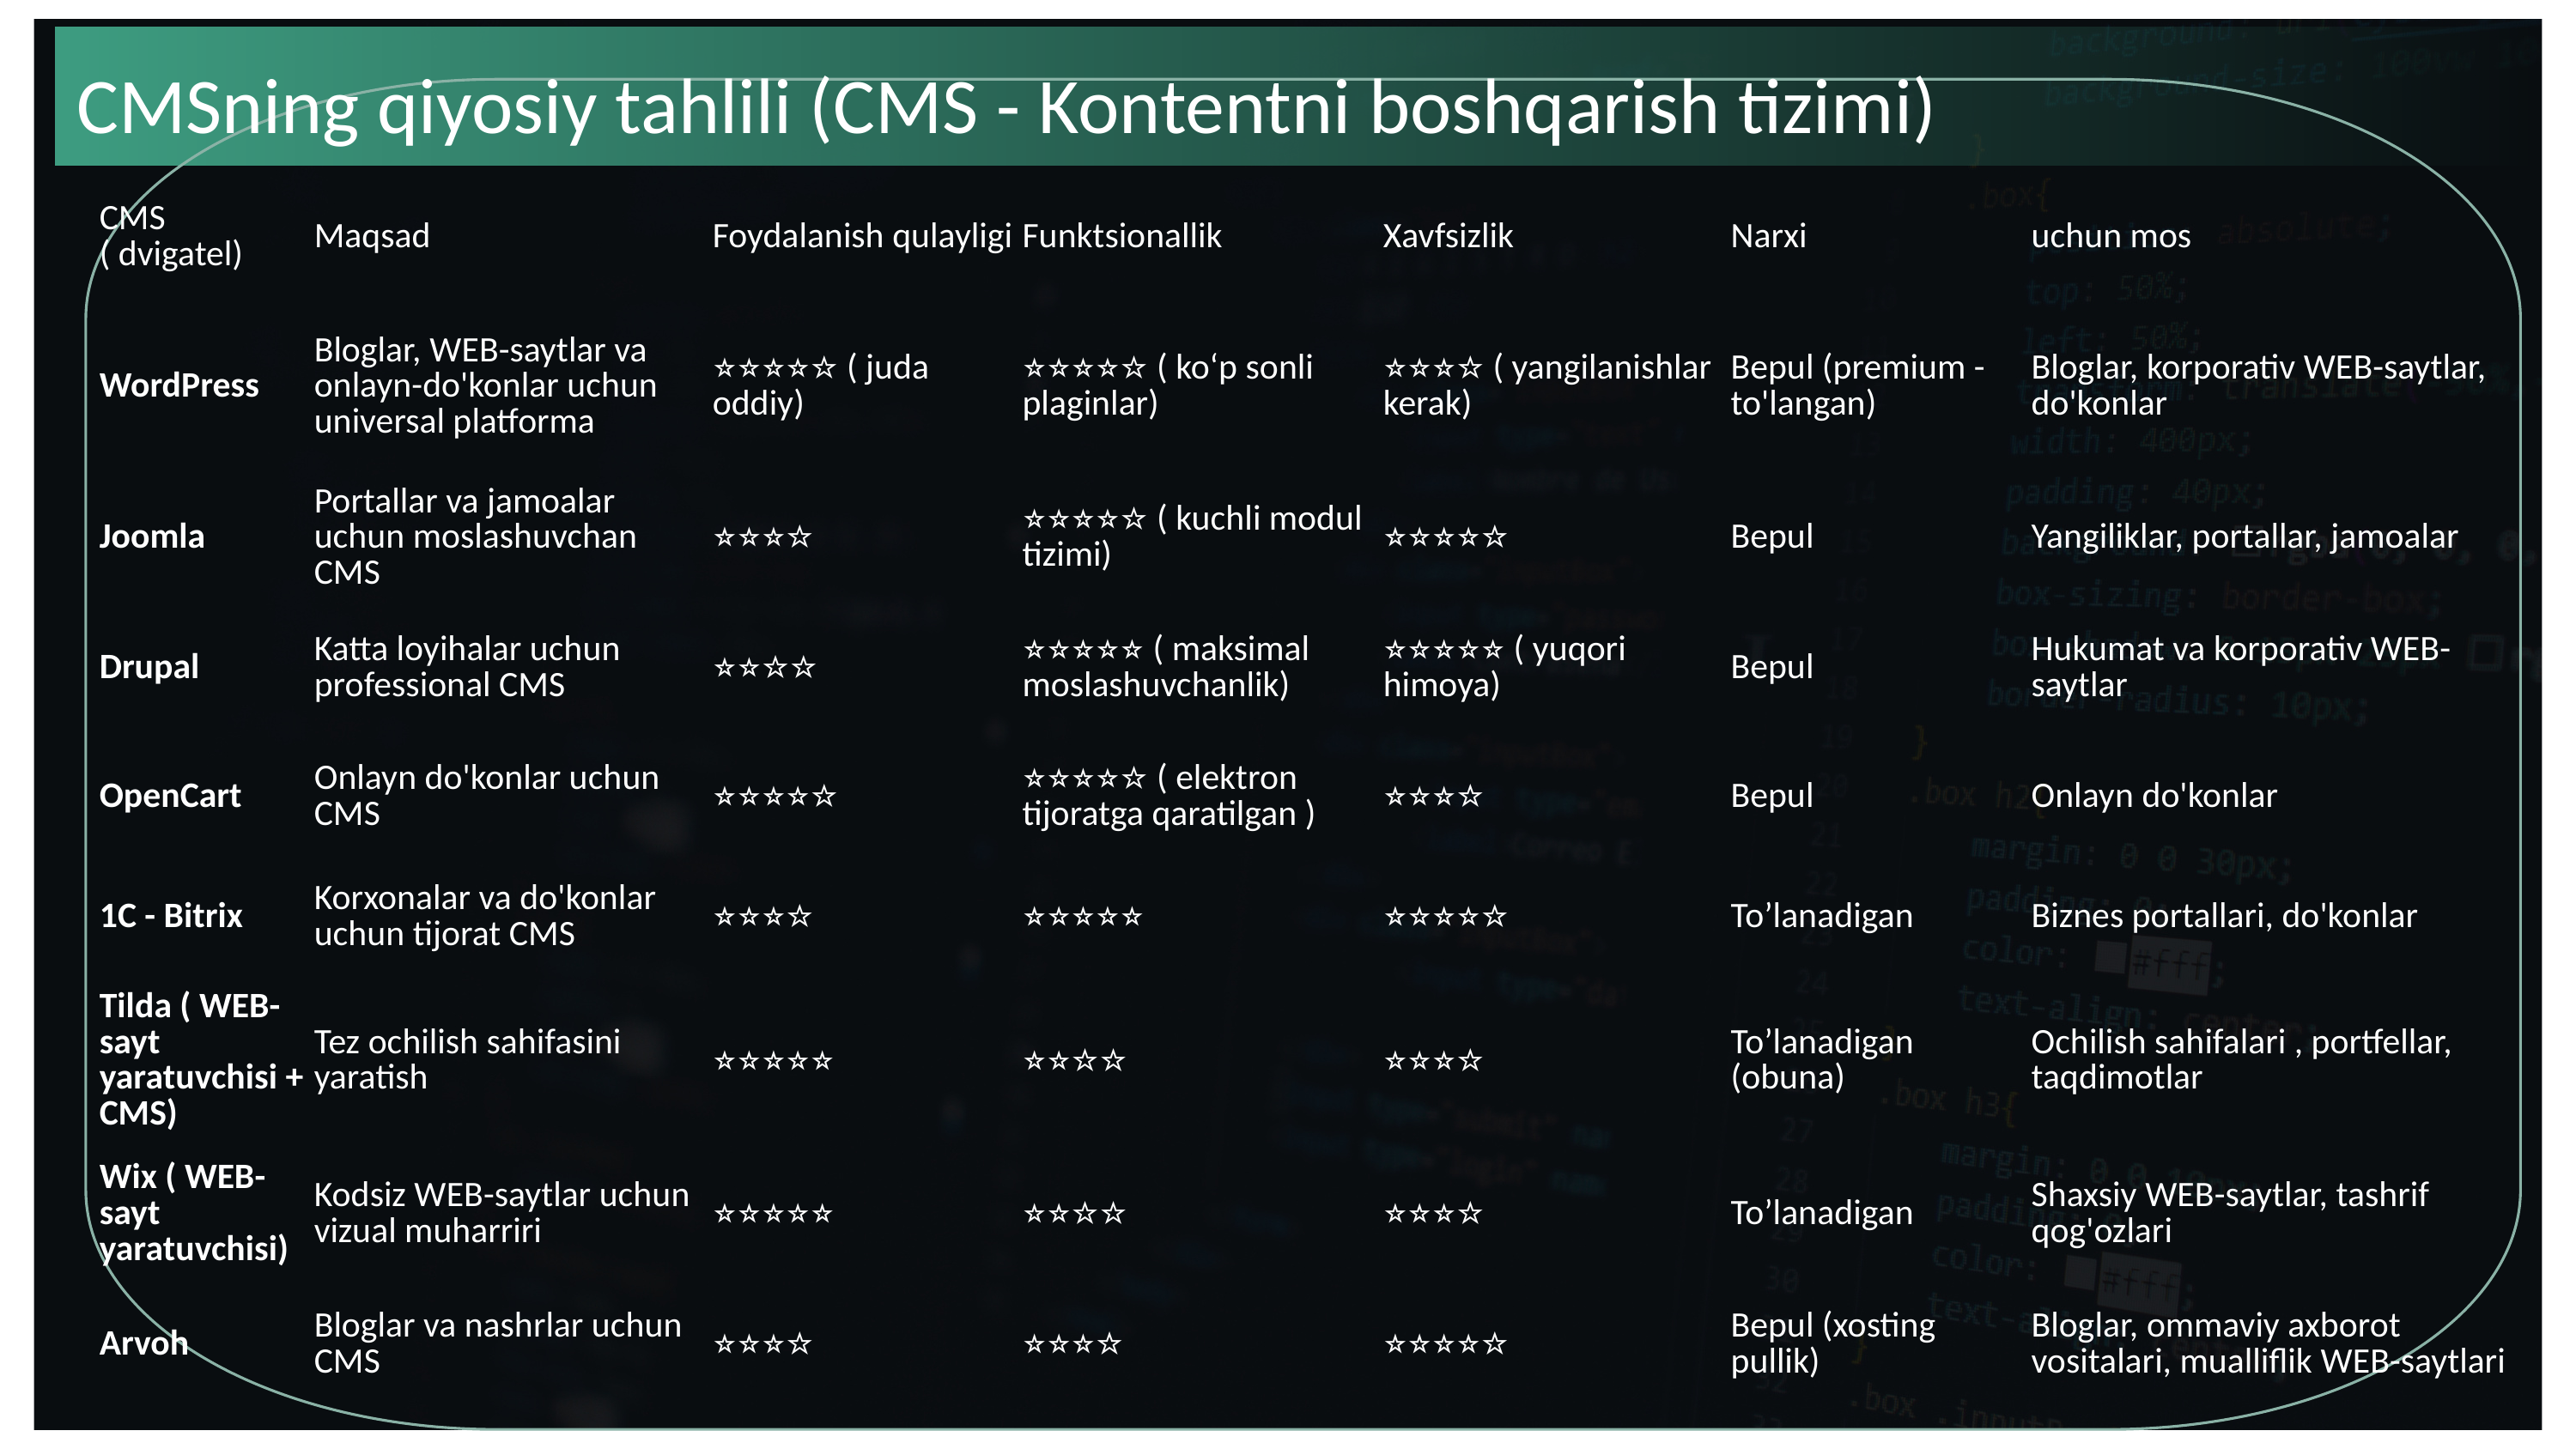

CMSning qiyosiy tahlili (CMS - Kontentni boshqarish tizimi)

Arovvay Industries
| CMS ( dvigatel) | Maqsad | Foydalanish qulayligi | Funktsionallik | Xavfsizlik | Narxi | uchun mos |
| --- | --- | --- | --- | --- | --- | --- |
| WordPress | Bloglar, WEB-saytlar va onlayn-do'konlar uchun universal platforma | ⭐⭐⭐⭐☆ ( juda oddiy) | ⭐⭐⭐⭐☆ ( koʻp sonli plaginlar) | ⭐⭐⭐☆ ( yangilanishlar kerak) | Bepul (premium - to'langan) | Bloglar, korporativ WEB-saytlar, do'konlar |
| Joomla | Portallar va jamoalar uchun moslashuvchan CMS | ⭐⭐⭐☆ | ⭐⭐⭐⭐☆ ( kuchli modul tizimi) | ⭐⭐⭐⭐☆ | Bepul | Yangiliklar, portallar, jamoalar |
| Drupal | Katta loyihalar uchun professional CMS | ⭐⭐☆☆ | ⭐⭐⭐⭐⭐ ( maksimal moslashuvchanlik) | ⭐⭐⭐⭐⭐ ( yuqori himoya) | Bepul | Hukumat va korporativ WEB-saytlar |
| OpenCart | Onlayn do'konlar uchun CMS | ⭐⭐⭐⭐☆ | ⭐⭐⭐⭐☆ ( elektron tijoratga qaratilgan ) | ⭐⭐⭐☆ | Bepul | Onlayn do'konlar |
| 1C - Bitrix | Korxonalar va do'konlar uchun tijorat CMS | ⭐⭐⭐☆ | ⭐⭐⭐⭐⭐ | ⭐⭐⭐⭐☆ | To’lanadigan | Biznes portallari, do'konlar |
| Tilda ( WEB-sayt yaratuvchisi + CMS) | Tez ochilish sahifasini yaratish | ⭐⭐⭐⭐⭐ | ⭐⭐☆☆ | ⭐⭐⭐☆ | To’lanadigan (obuna) | Ochilish sahifalari , portfellar, taqdimotlar |
| Wix ( WEB-sayt yaratuvchisi) | Kodsiz WEB-saytlar uchun vizual muharriri | ⭐⭐⭐⭐⭐ | ⭐⭐☆☆ | ⭐⭐⭐☆ | To’lanadigan | Shaxsiy WEB-saytlar, tashrif qog'ozlari |
| Arvoh | Bloglar va nashrlar uchun CMS | ⭐⭐⭐☆ | ⭐⭐⭐☆ | ⭐⭐⭐⭐☆ | Bepul (xosting pullik) | Bloglar, ommaviy axborot vositalari, mualliflik WEB-saytlari |